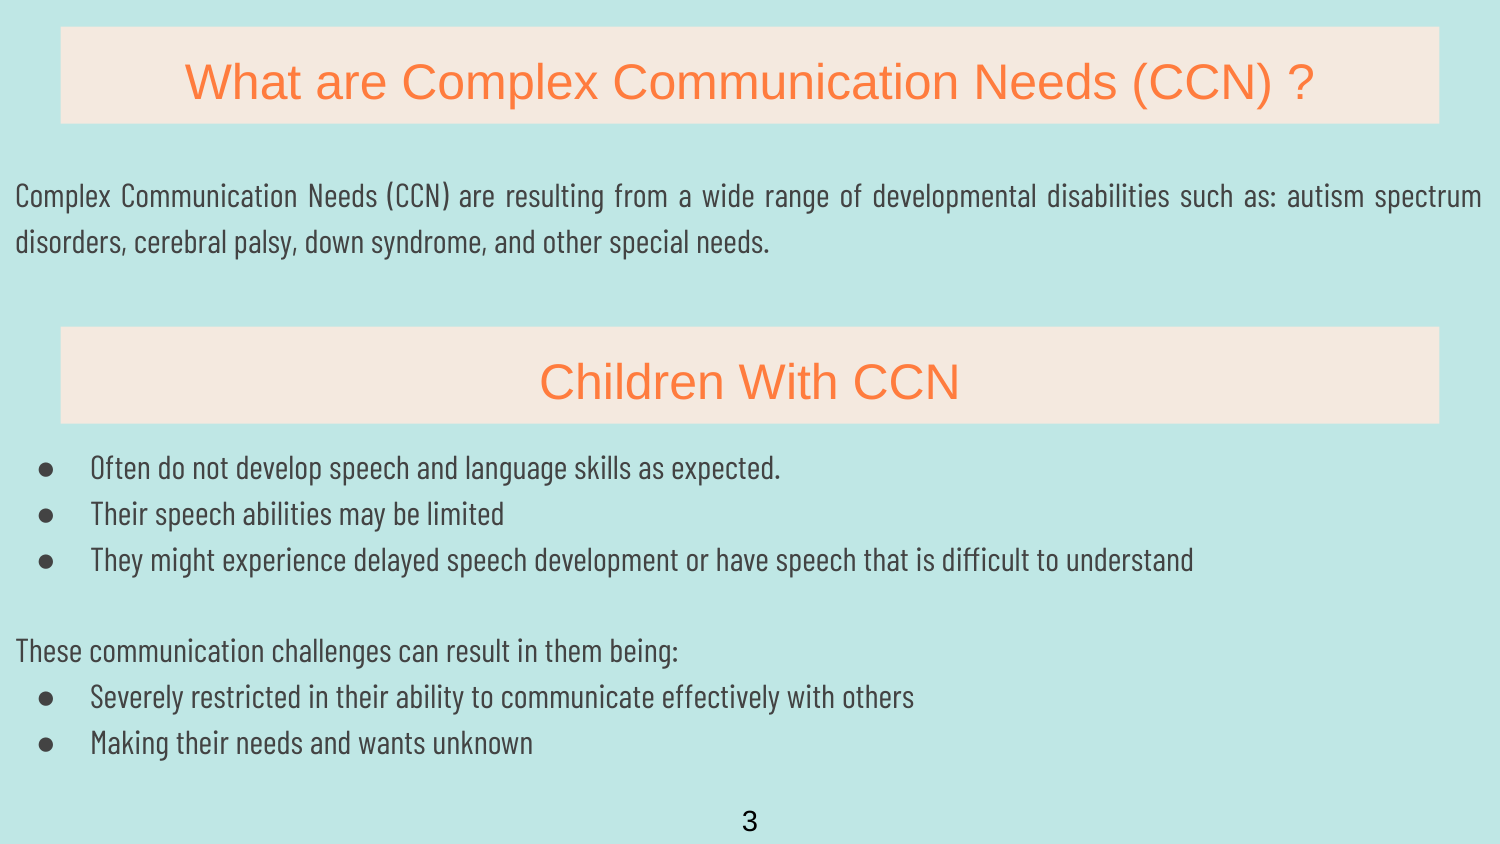

What are Complex Communication Needs (CCN) ?
Complex Communication Needs (CCN) are resulting from a wide range of developmental disabilities such as: autism spectrum disorders, cerebral palsy, down syndrome, and other special needs.
Children With CCN
Often do not develop speech and language skills as expected.
Their speech abilities may be limited
They might experience delayed speech development or have speech that is difficult to understand

These communication challenges can result in them being:
Severely restricted in their ability to communicate effectively with others
Making their needs and wants unknown
3